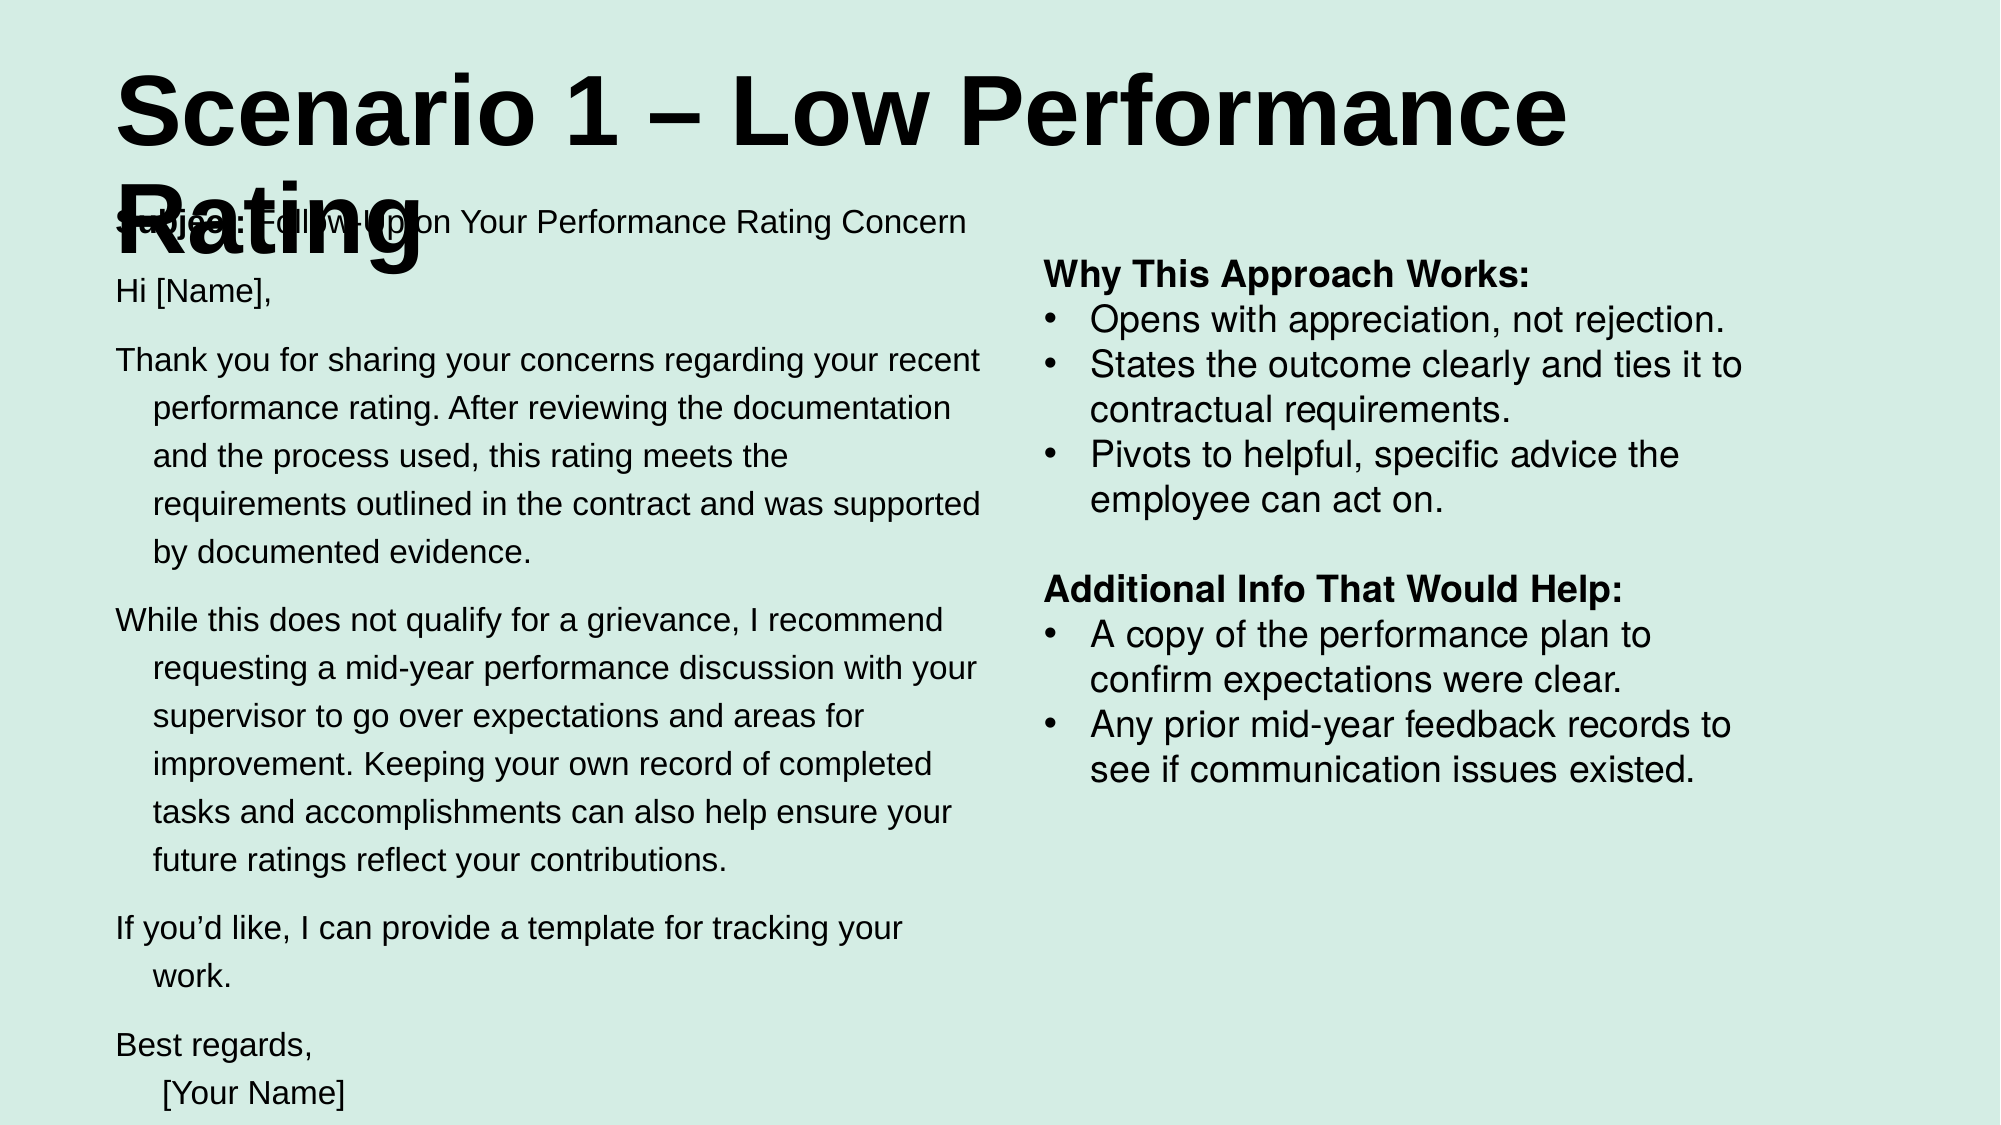

# Scenario 1 – Low Performance Rating
Subject: Follow-Up on Your Performance Rating Concern
Hi [Name],
Thank you for sharing your concerns regarding your recent performance rating. After reviewing the documentation and the process used, this rating meets the requirements outlined in the contract and was supported by documented evidence.
While this does not qualify for a grievance, I recommend requesting a mid-year performance discussion with your supervisor to go over expectations and areas for improvement. Keeping your own record of completed tasks and accomplishments can also help ensure your future ratings reflect your contributions.
If you’d like, I can provide a template for tracking your work.
Best regards,
 [Your Name]

Why This Approach Works:
Opens with appreciation, not rejection.
States the outcome clearly and ties it to contractual requirements.
Pivots to helpful, specific advice the employee can act on.

Additional Info That Would Help:
A copy of the performance plan to confirm expectations were clear.
Any prior mid-year feedback records to see if communication issues existed.